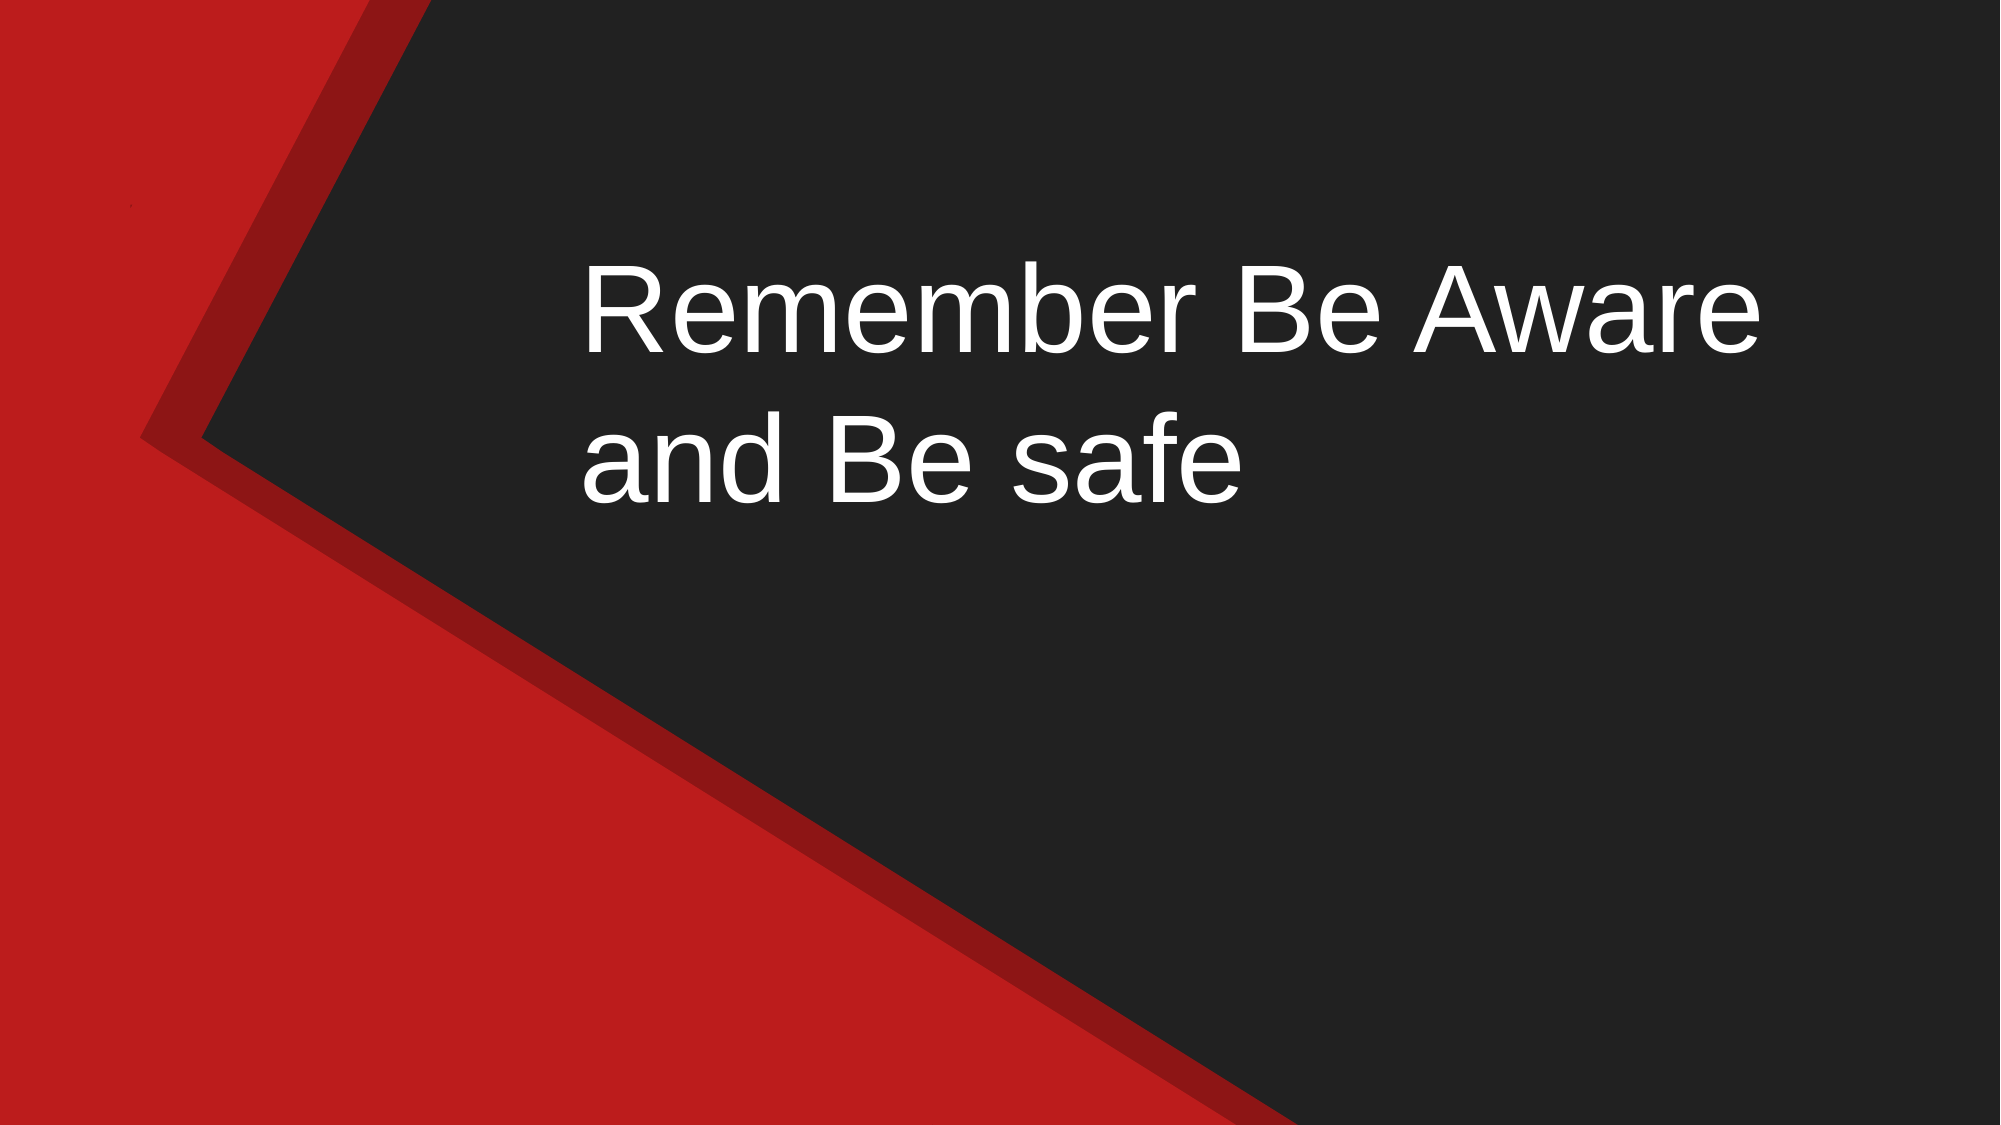

# Remember Be Aware and Be safe